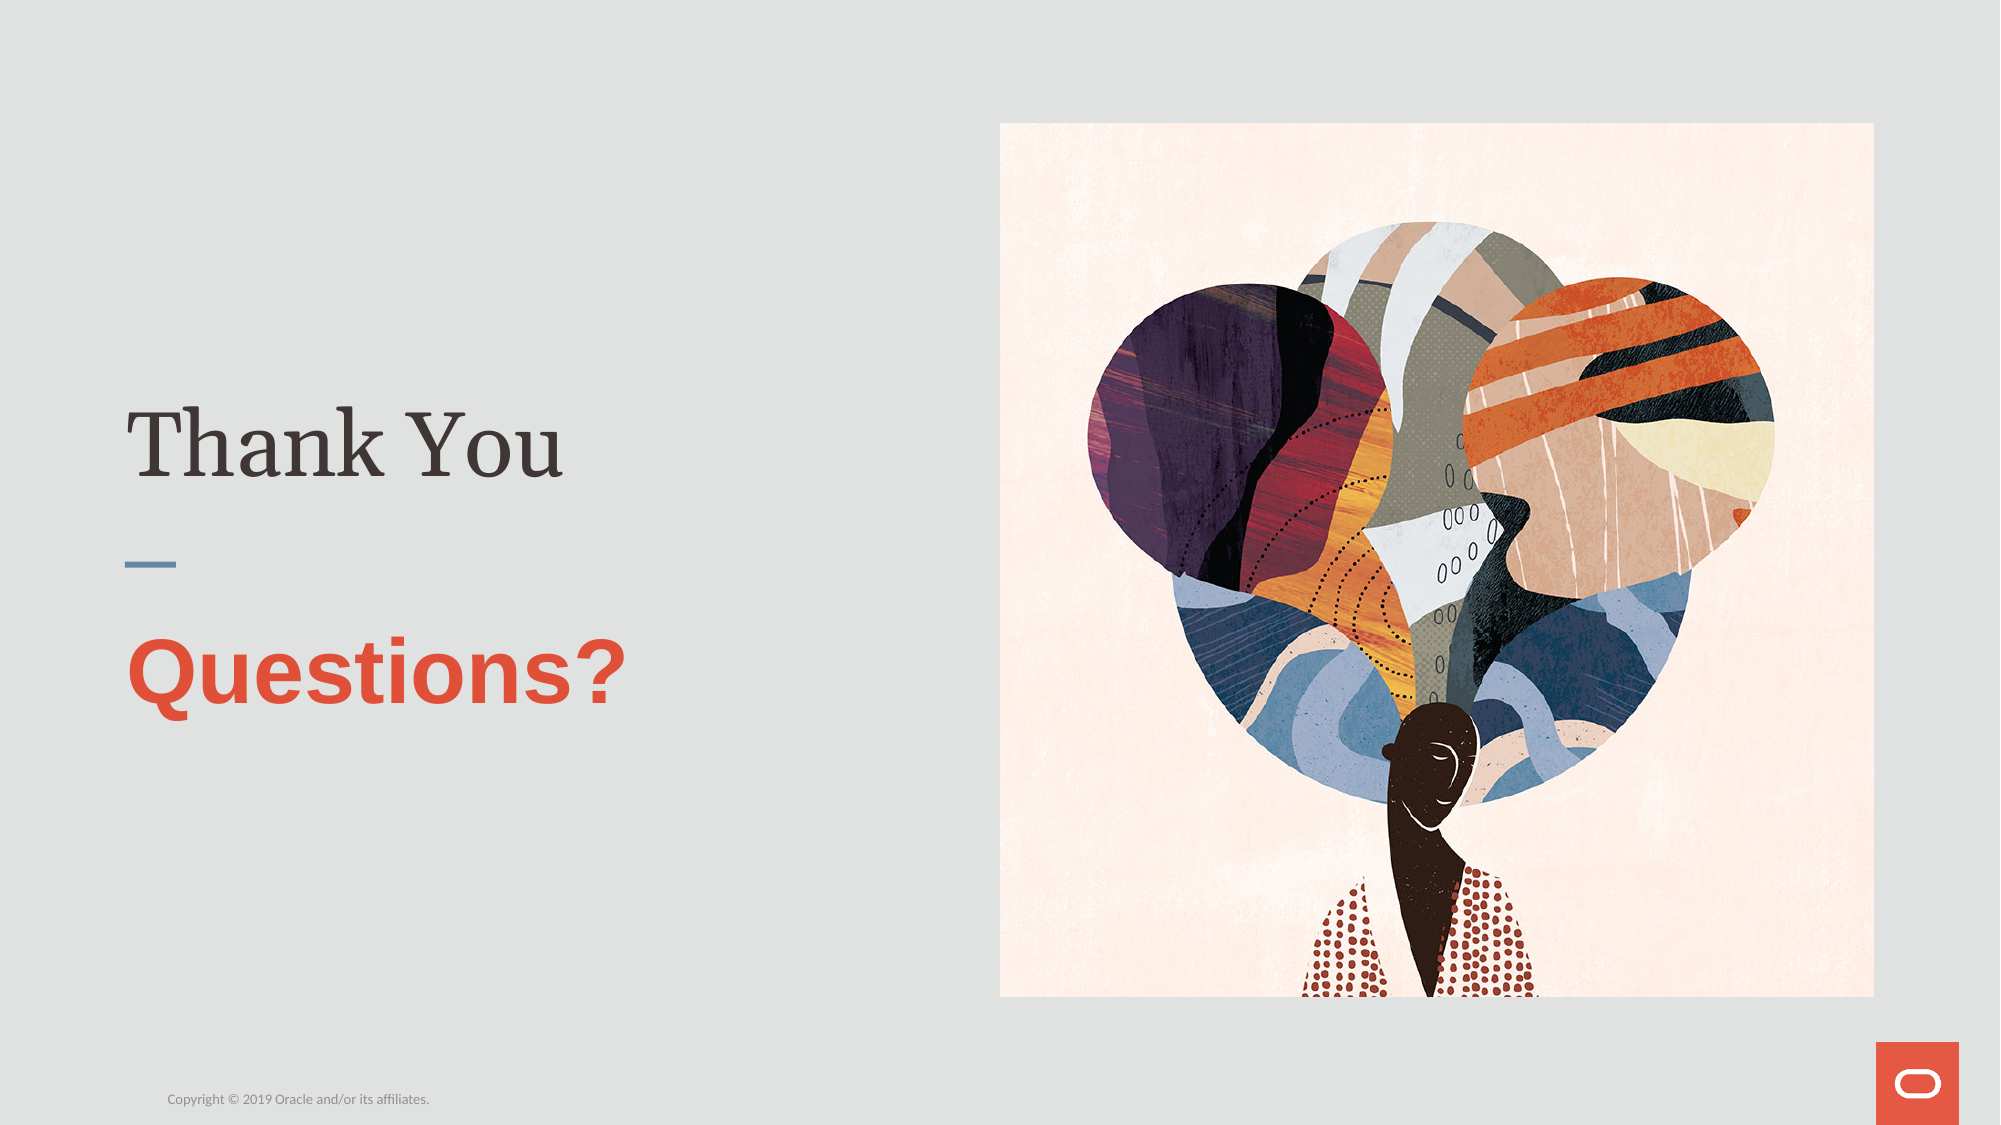

# Thank You
Questions?
Copyright © 2019 Oracle and/or its affiliates.